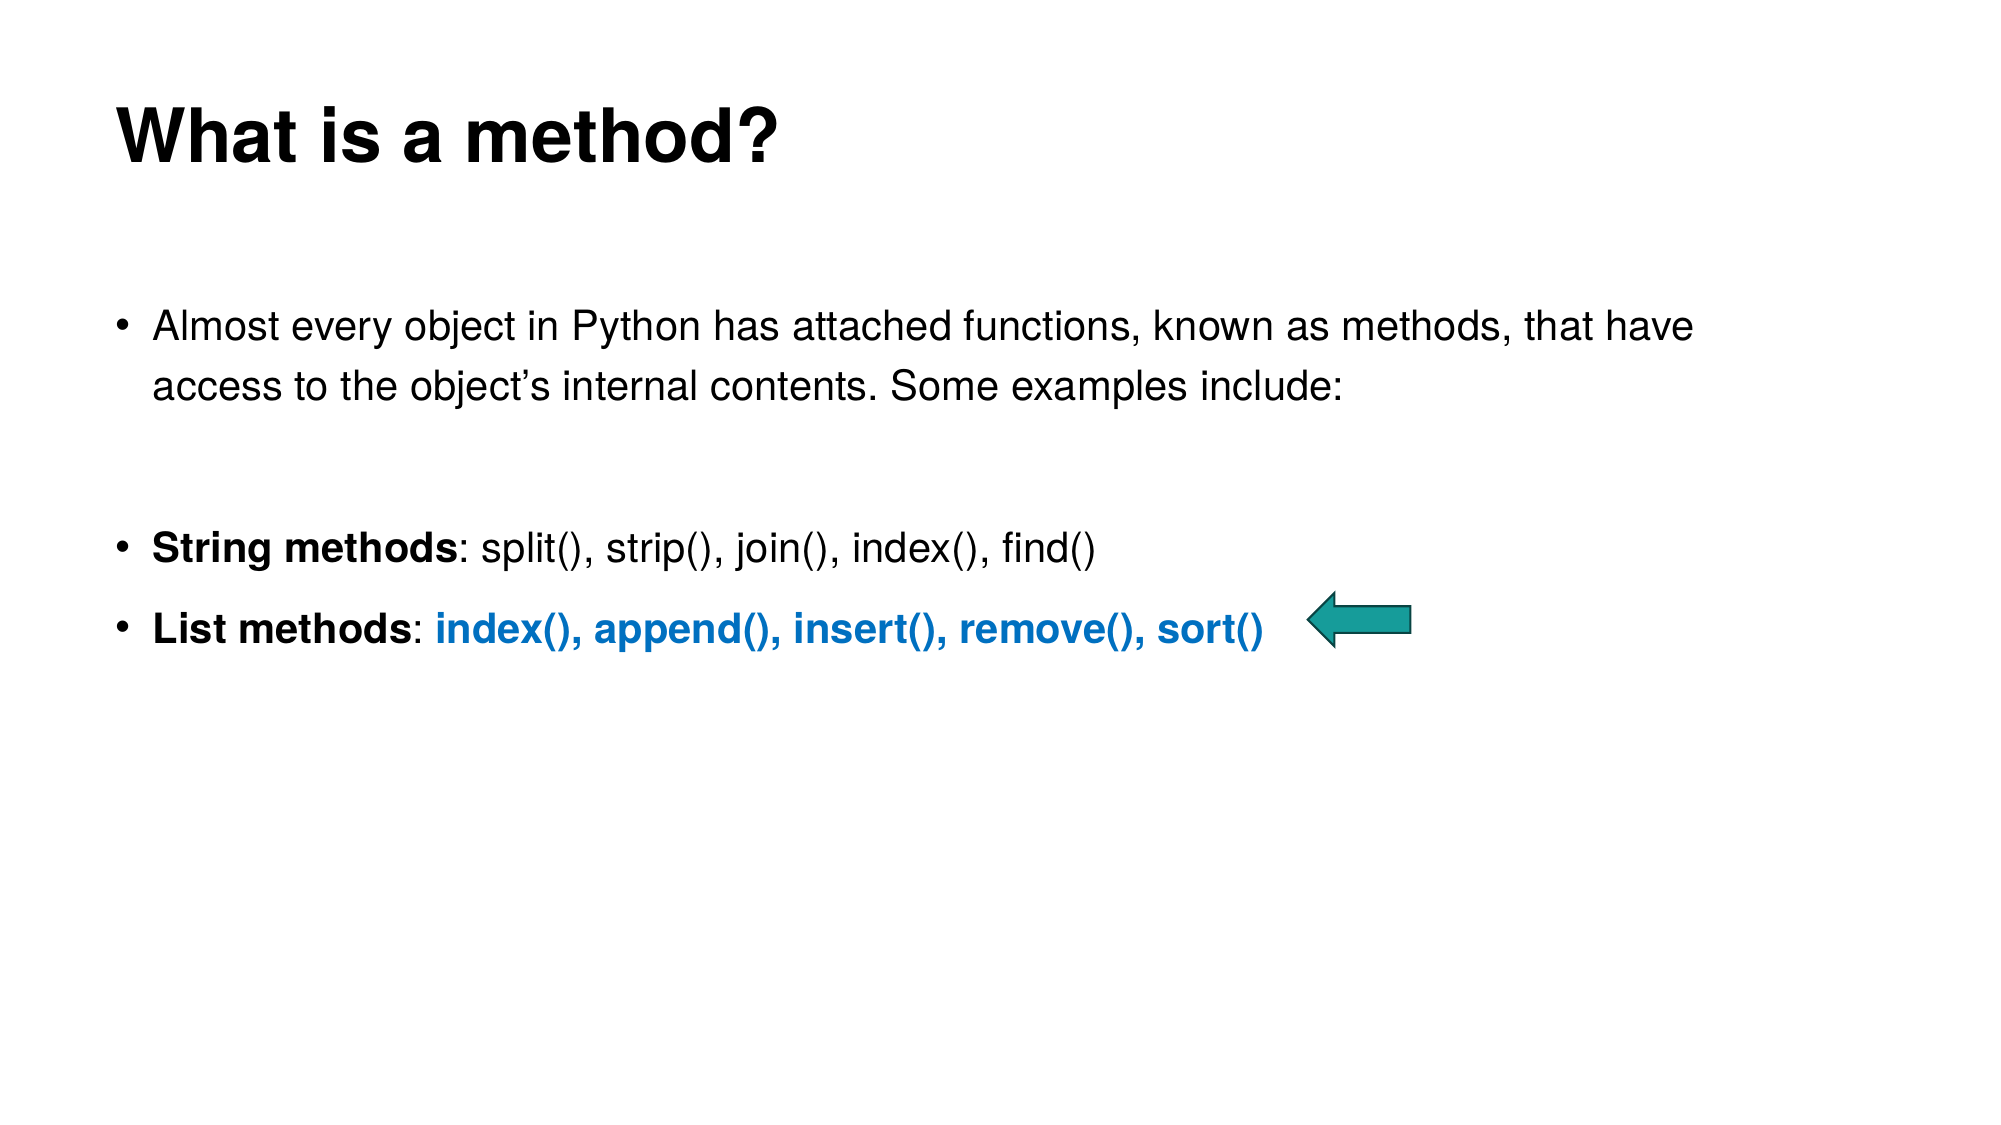

# What is a method?
Almost every object in Python has attached functions, known as methods, that have access to the object’s internal contents. Some examples include:

String methods: split(), strip(), join(), index(), find()
List methods: index(), append(), insert(), remove(), sort()